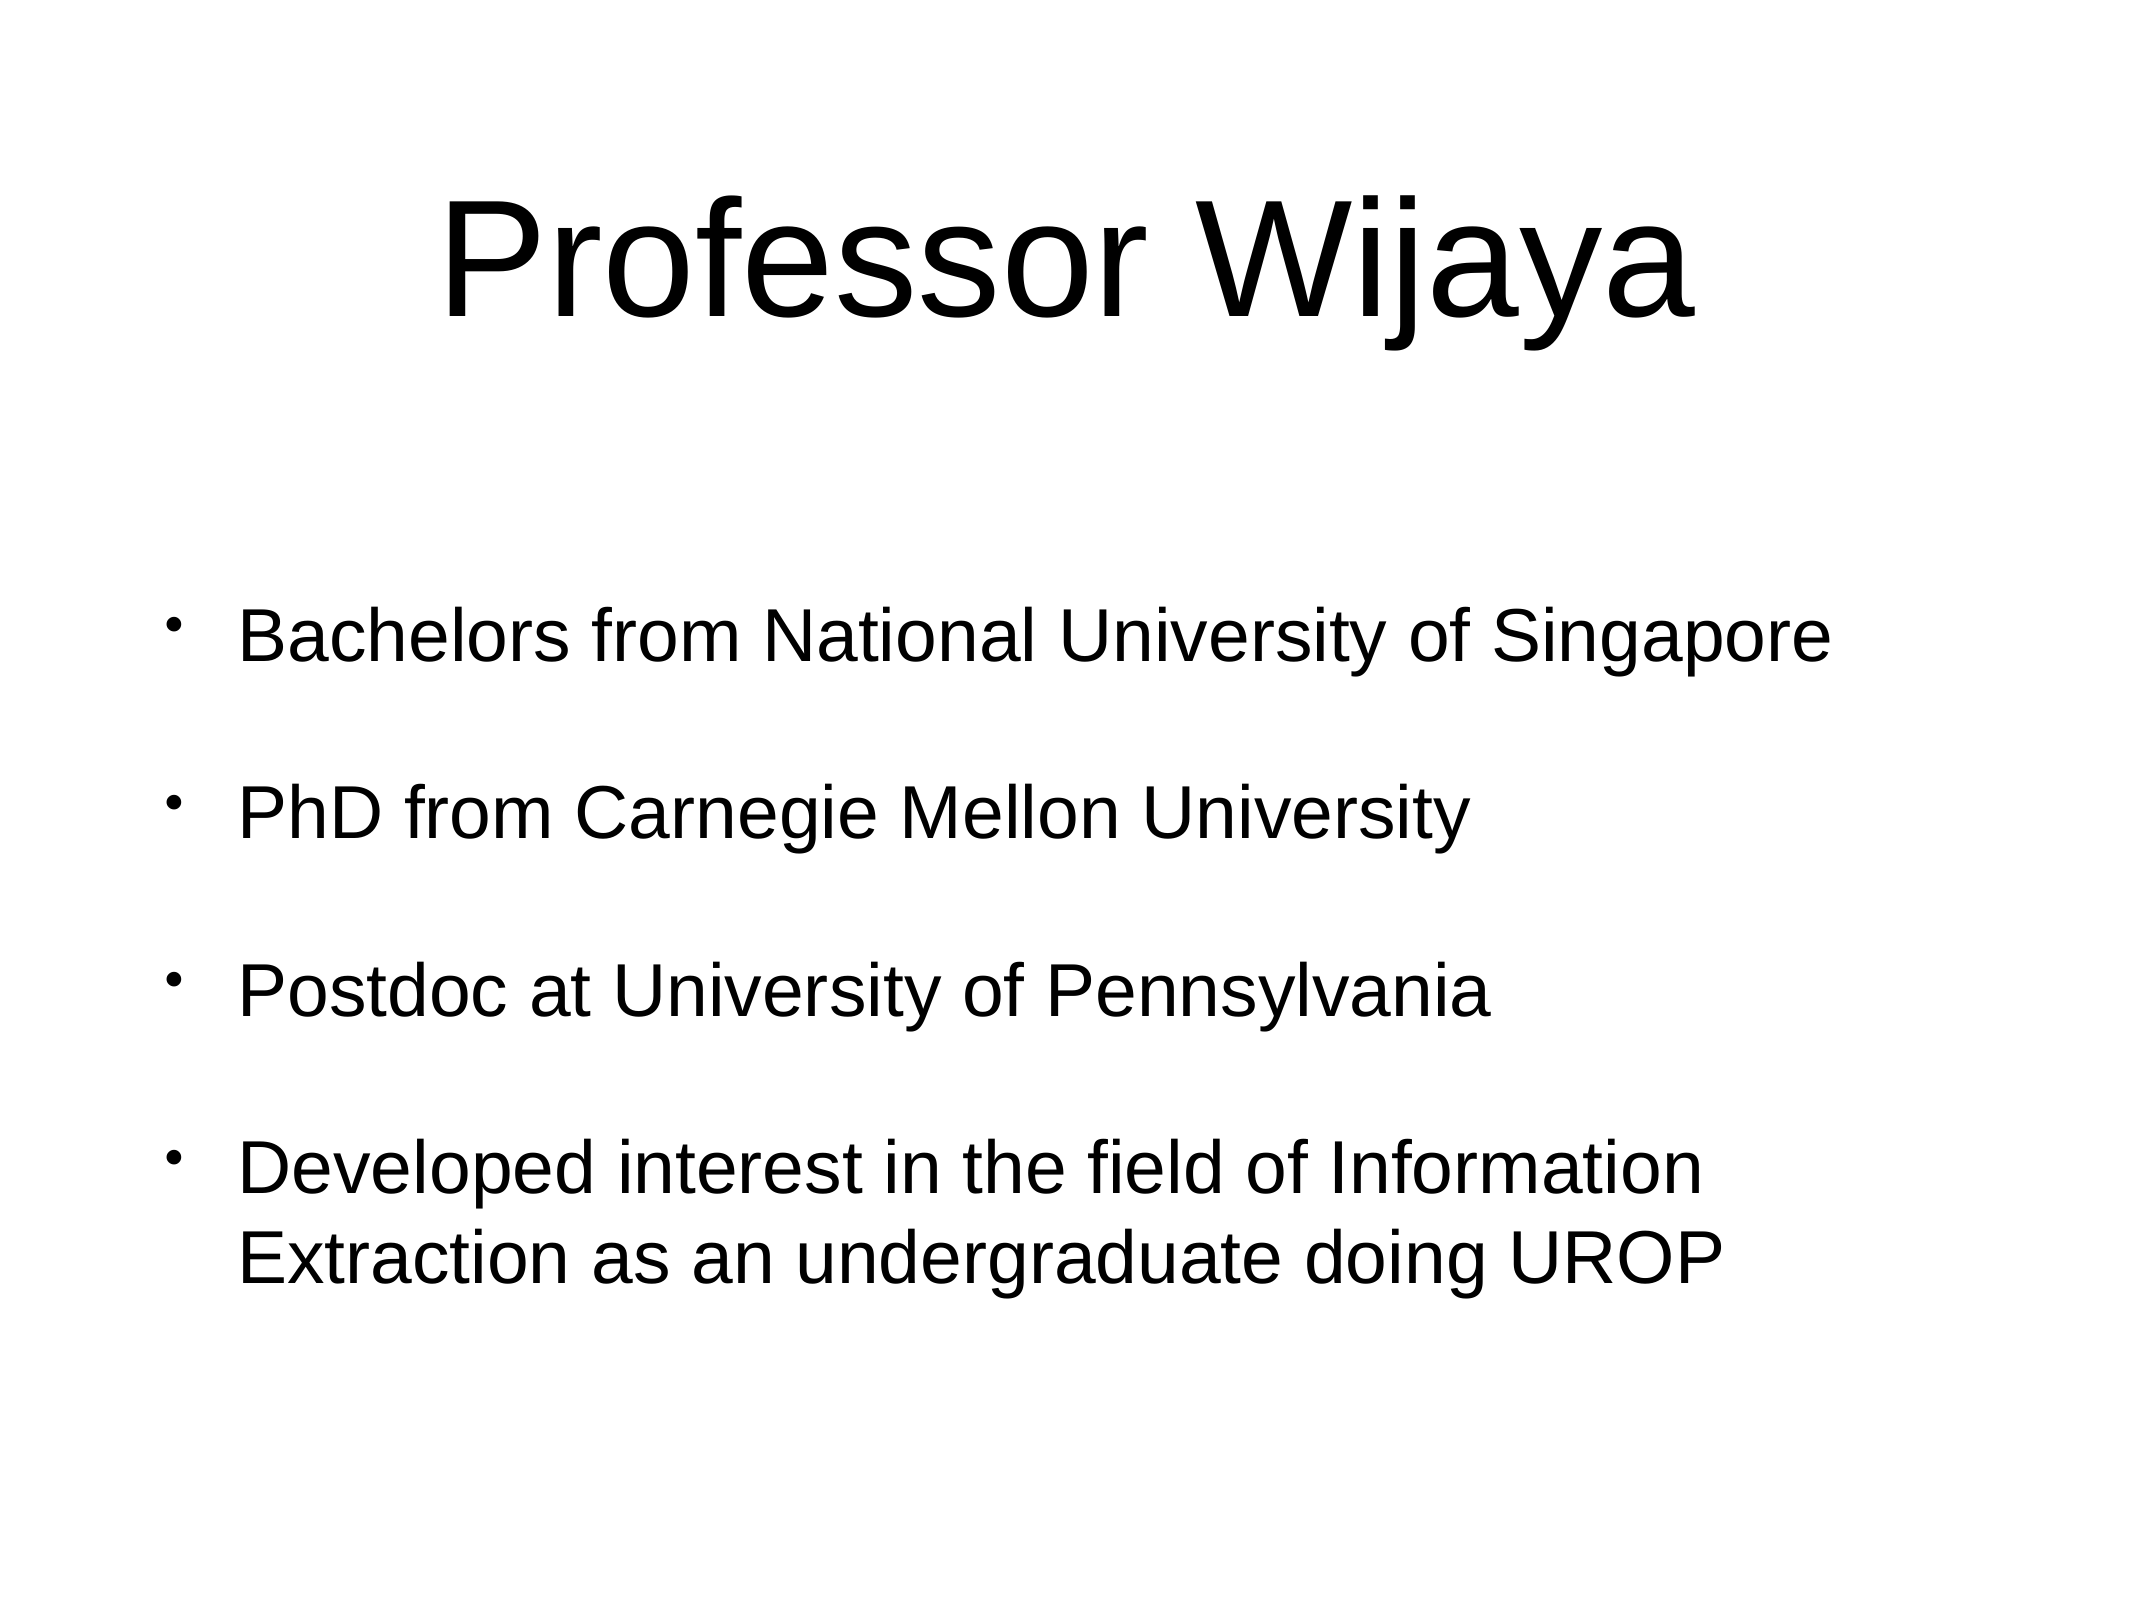

# Professor Wijaya
Bachelors from National University of Singapore
PhD from Carnegie Mellon University
Postdoc at University of Pennsylvania
Developed interest in the field of Information Extraction as an undergraduate doing UROP